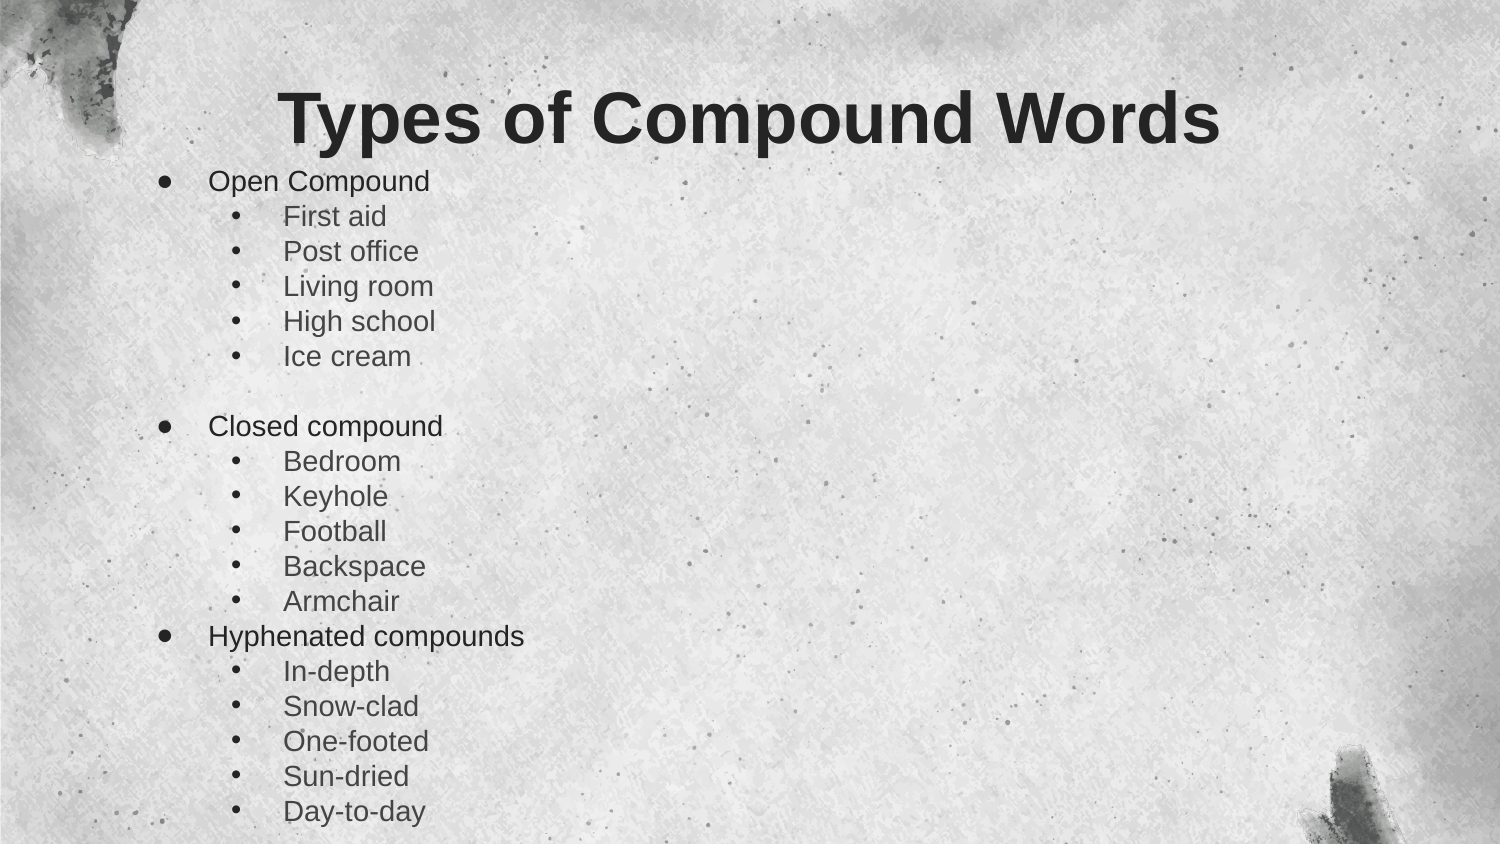

# Types of Compound Words
Open Compound
First aid
Post office
Living room
High school
Ice cream

Closed compound
Bedroom
Keyhole
Football
Backspace
Armchair
Hyphenated compounds
In-depth
Snow-clad
One-footed
Sun-dried
Day-to-day